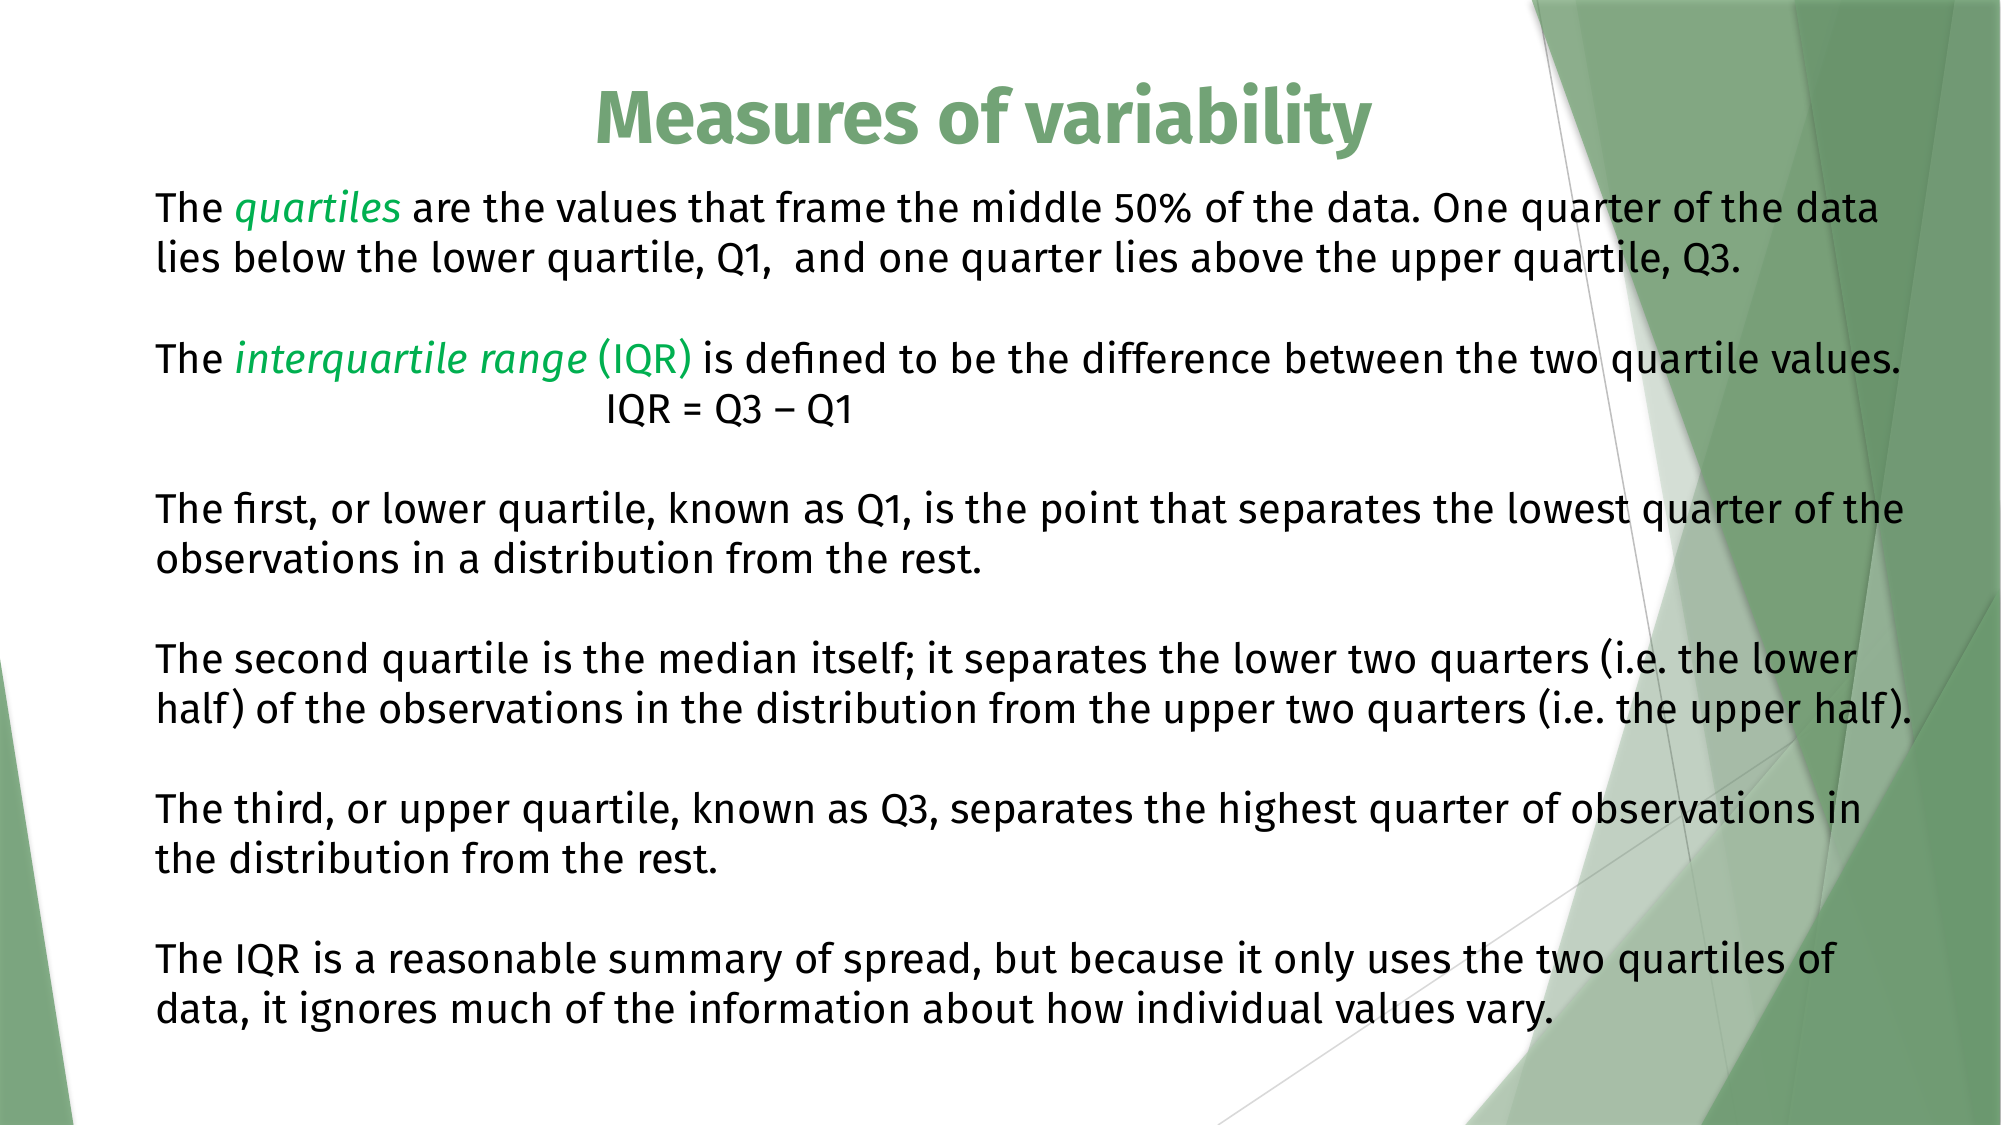

# Measures of variability
The quartiles are the values that frame the middle 50% of the data. One quarter of the data lies below the lower quartile, Q1,  and one quarter lies above the upper quartile, Q3.

The interquartile range (IQR) is defined to be the difference between the two quartile values.
			IQR = Q3 – Q1

The first, or lower quartile, known as Q1, is the point that separates the lowest quarter of the observations in a distribution from the rest.

The second quartile is the median itself; it separates the lower two quarters (i.e. the lower half) of the observations in the distribution from the upper two quarters (i.e. the upper half).

The third, or upper quartile, known as Q3, separates the highest quarter of observations in the distribution from the rest.

The IQR is a reasonable summary of spread, but because it only uses the two quartiles of data, it ignores much of the information about how individual values vary.